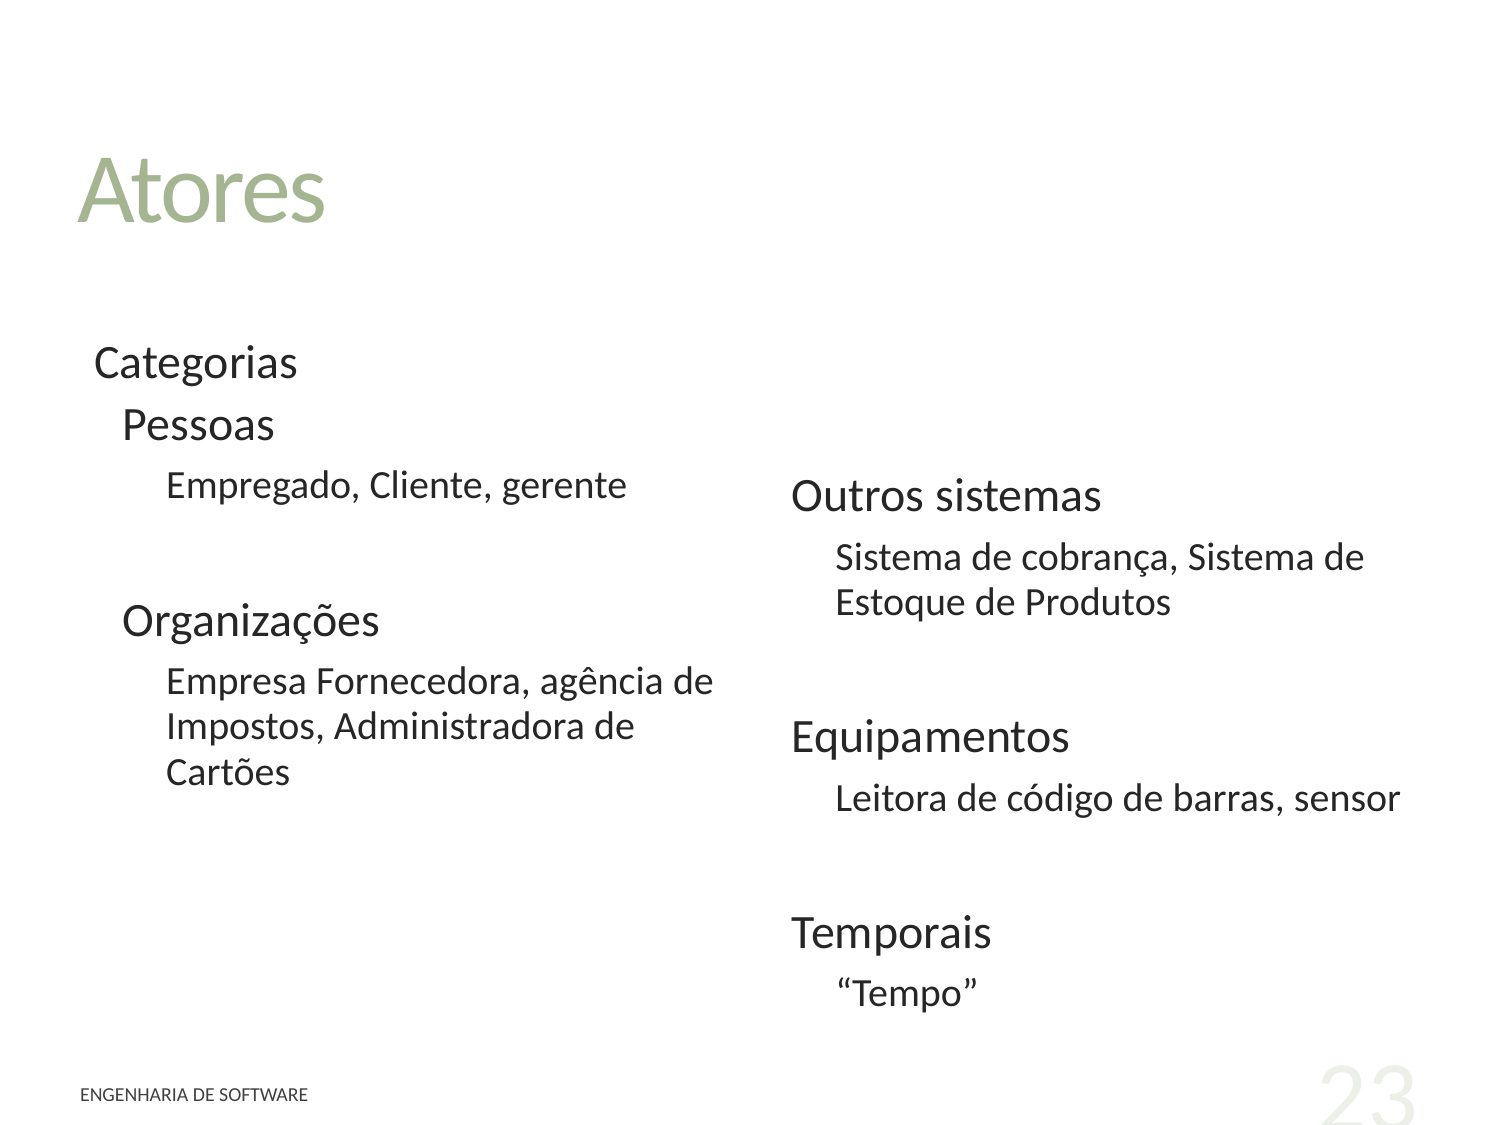

# Atores
Categorias
Pessoas
Empregado, Cliente, gerente

Organizações
Empresa Fornecedora, agência de Impostos, Administradora de Cartões

Outros sistemas
Sistema de cobrança, Sistema de Estoque de Produtos

Equipamentos
Leitora de código de barras, sensor

Temporais
“Tempo”
23
Engenharia de Software